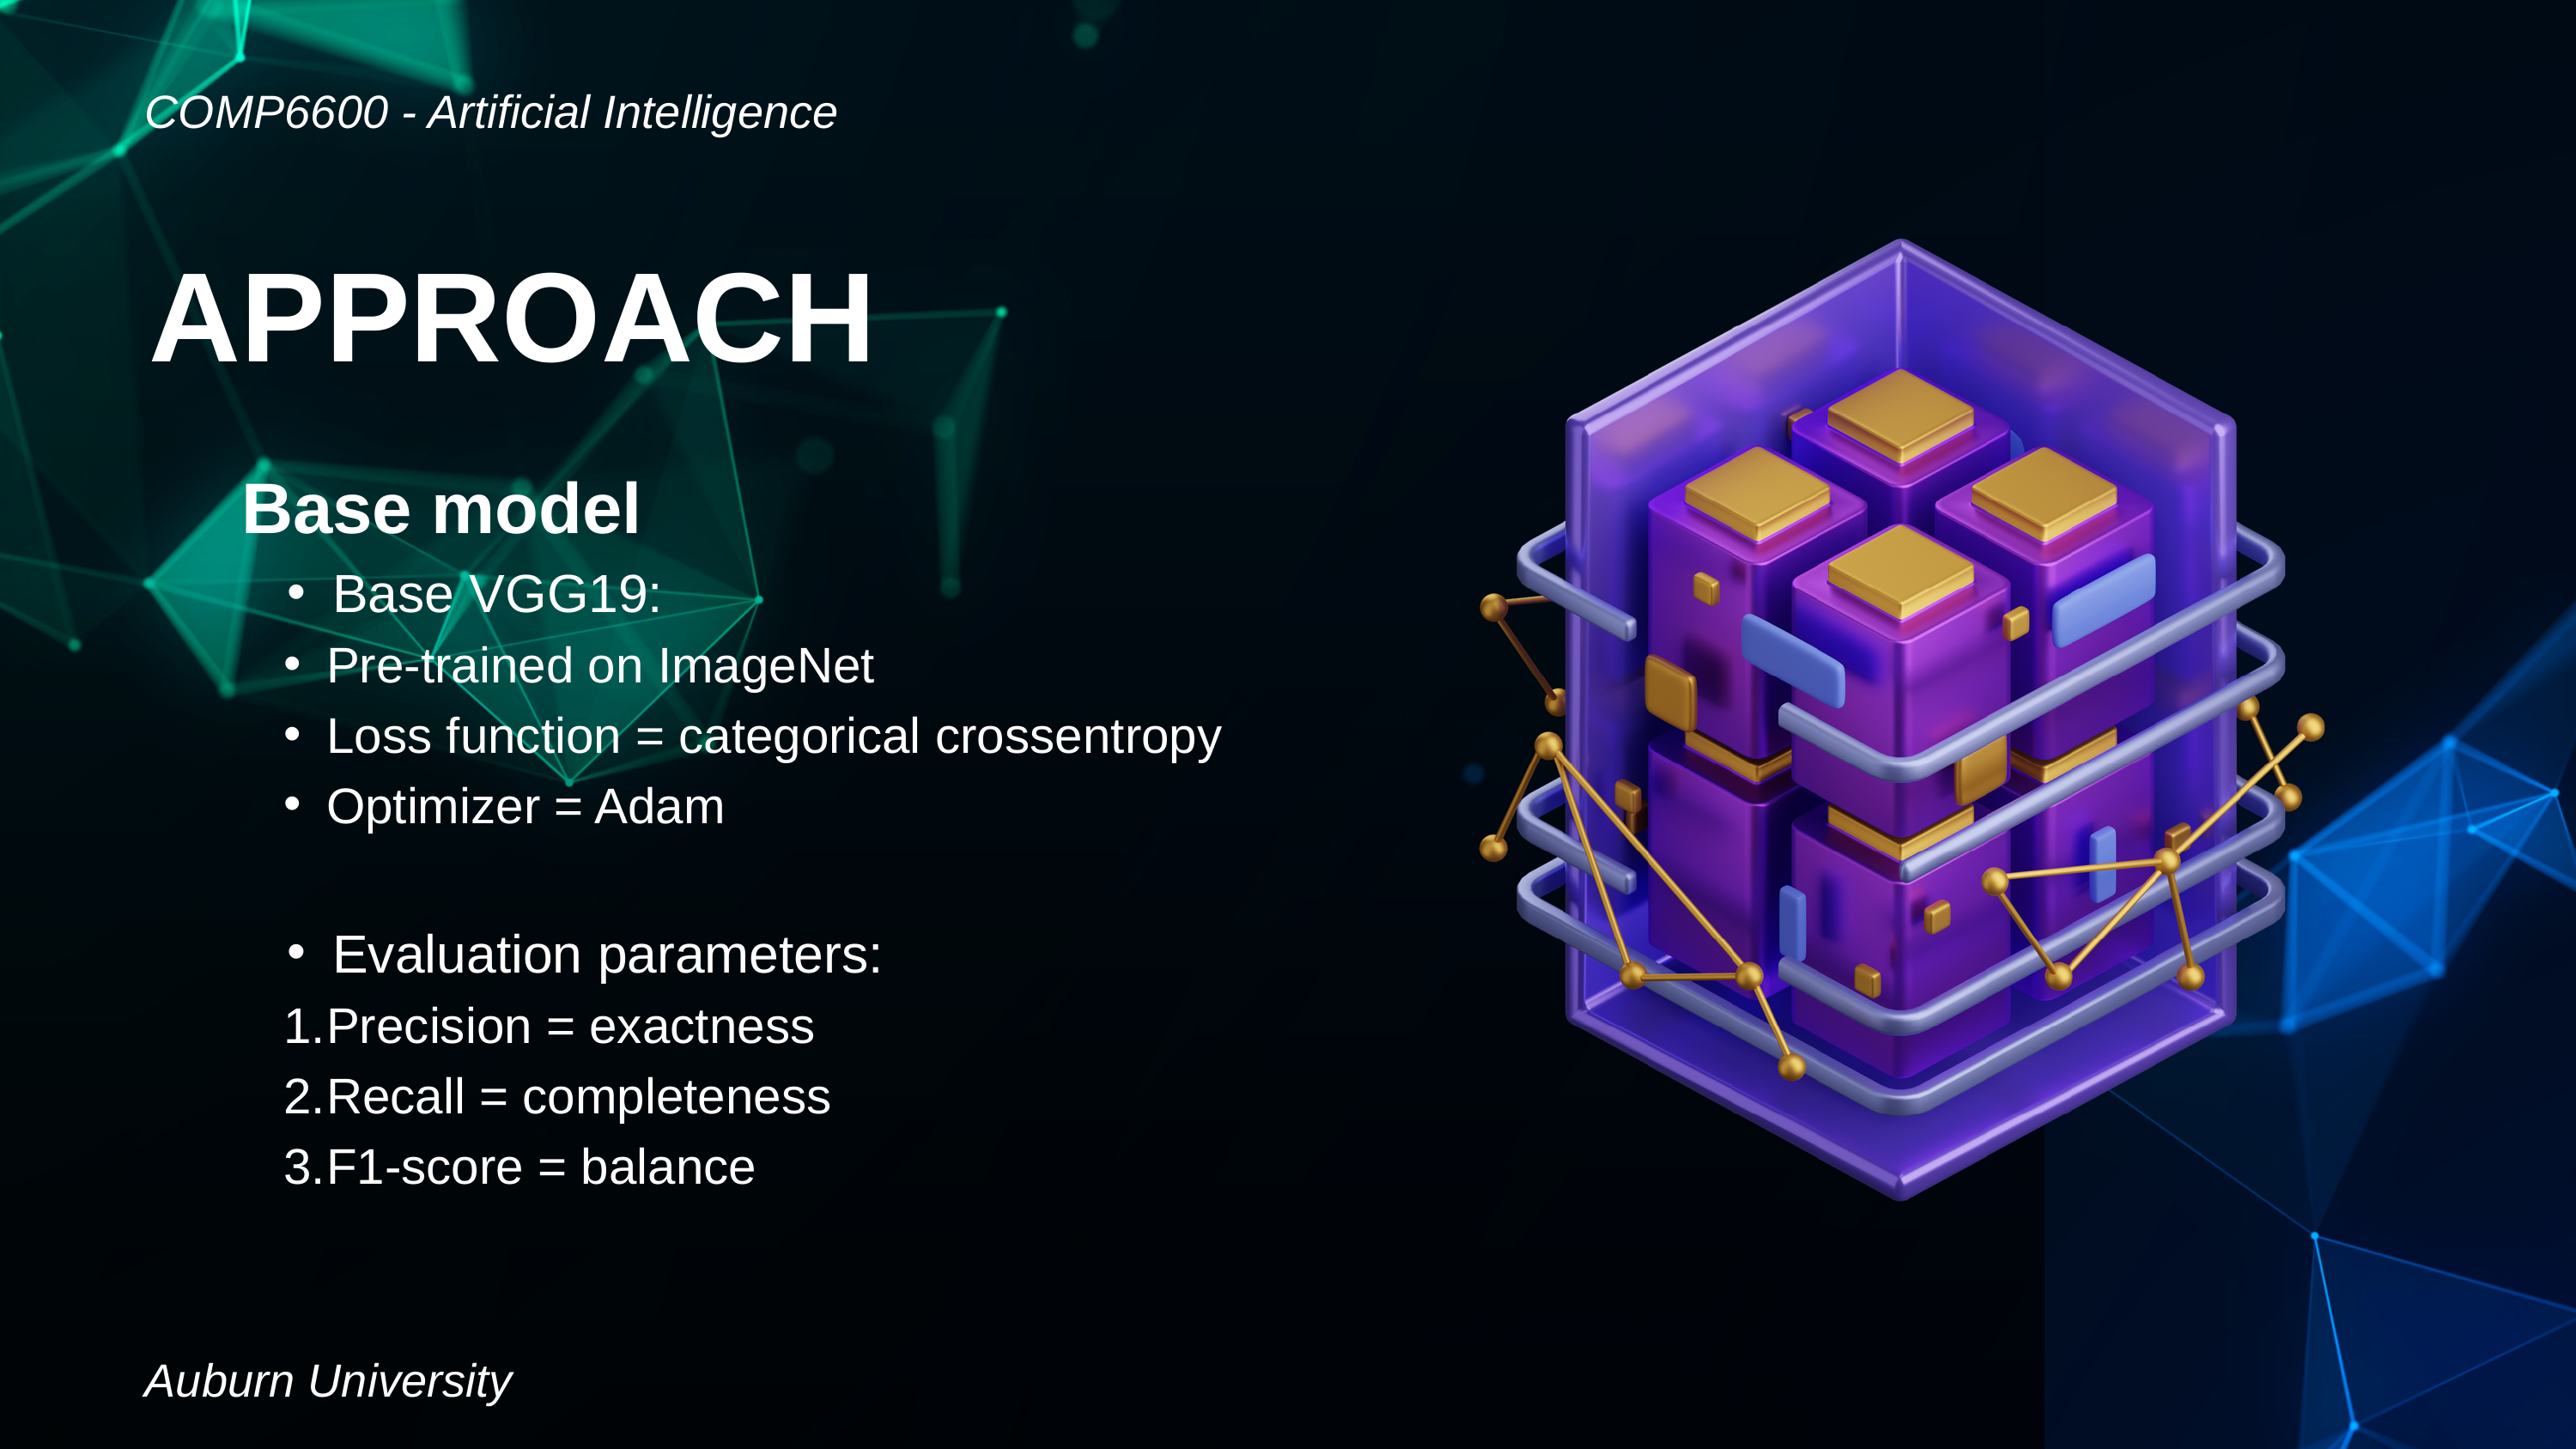

COMP6600 - Artificial Intelligence

APPROACH
Base model
Base VGG19:
Pre-trained on ImageNet
Loss function = categorical crossentropy
Optimizer = Adam

Evaluation parameters:
Precision = exactness
Recall = completeness
F1-score = balance

Auburn University